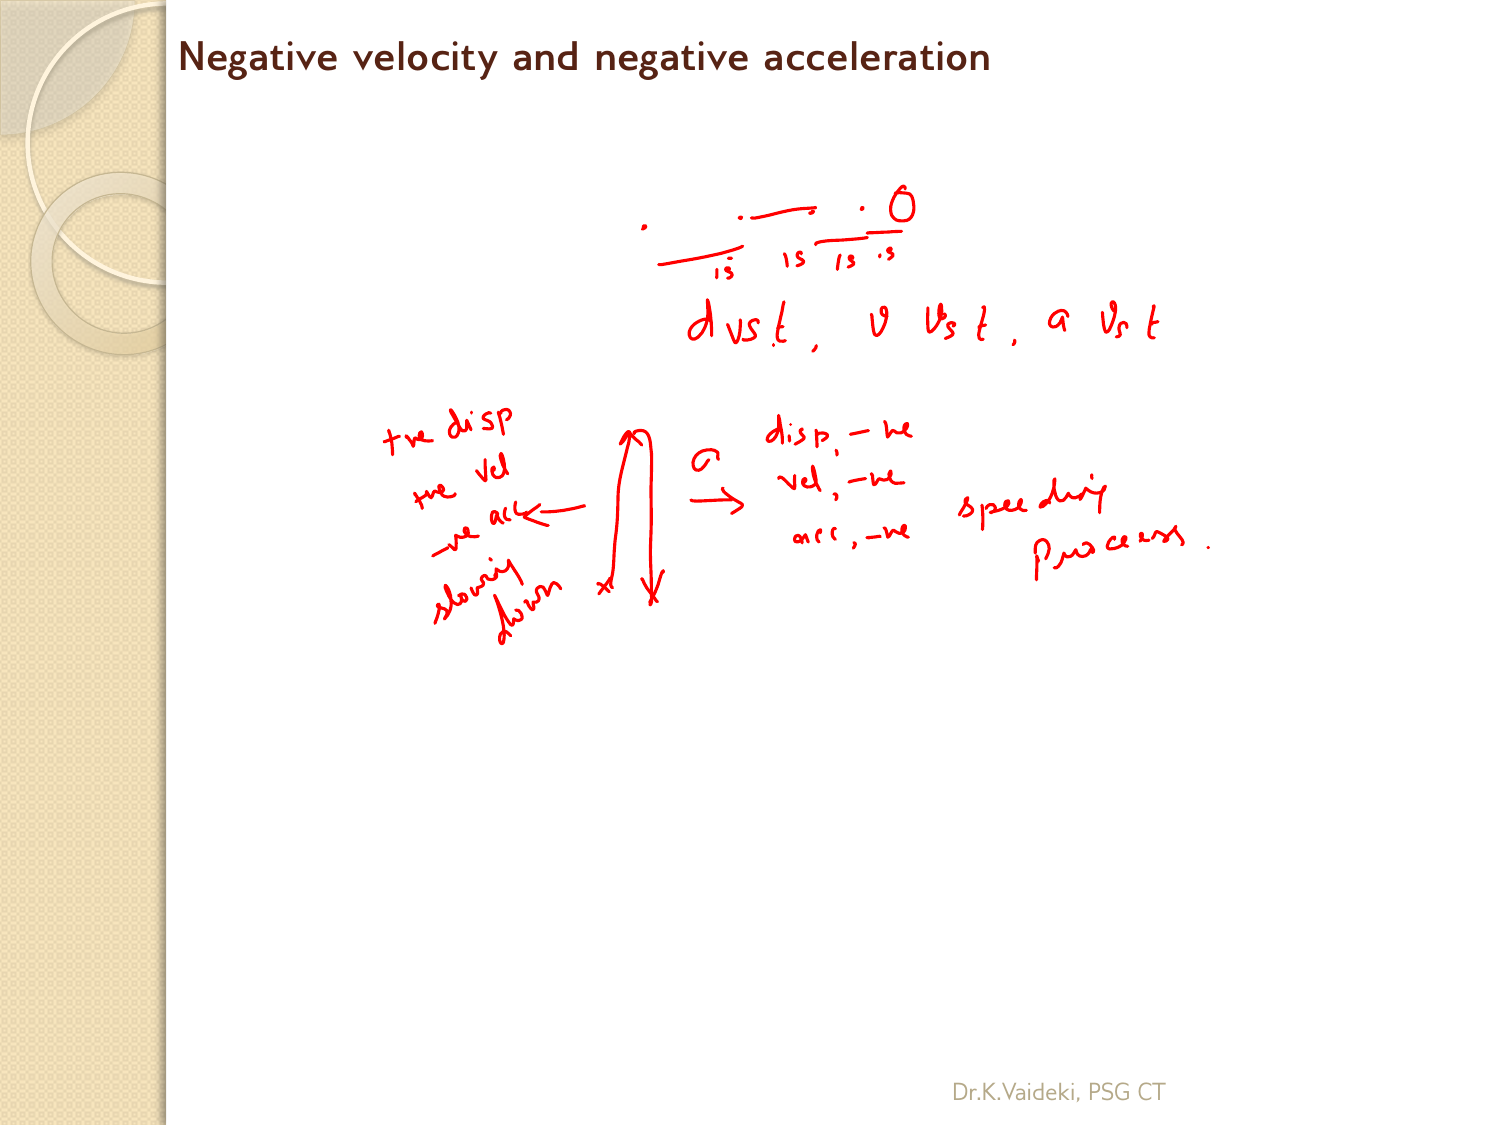

# Negative velocity and negative acceleration
Dr.K.Vaideki, PSG CT